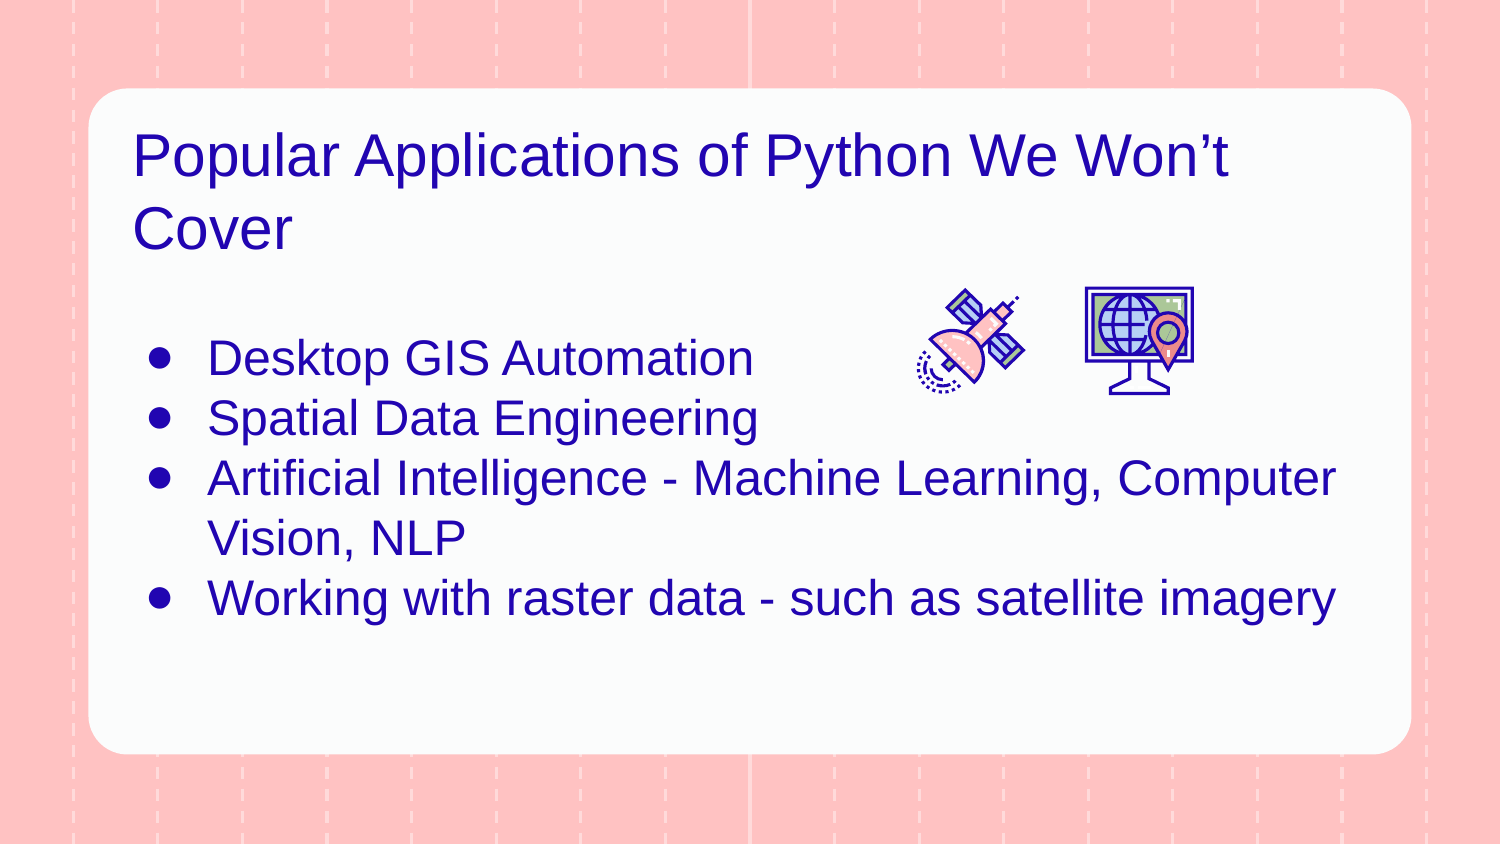

# Popular Applications of Python We Won’t Cover

Desktop GIS Automation
Spatial Data Engineering
Artificial Intelligence - Machine Learning, Computer Vision, NLP
Working with raster data - such as satellite imagery